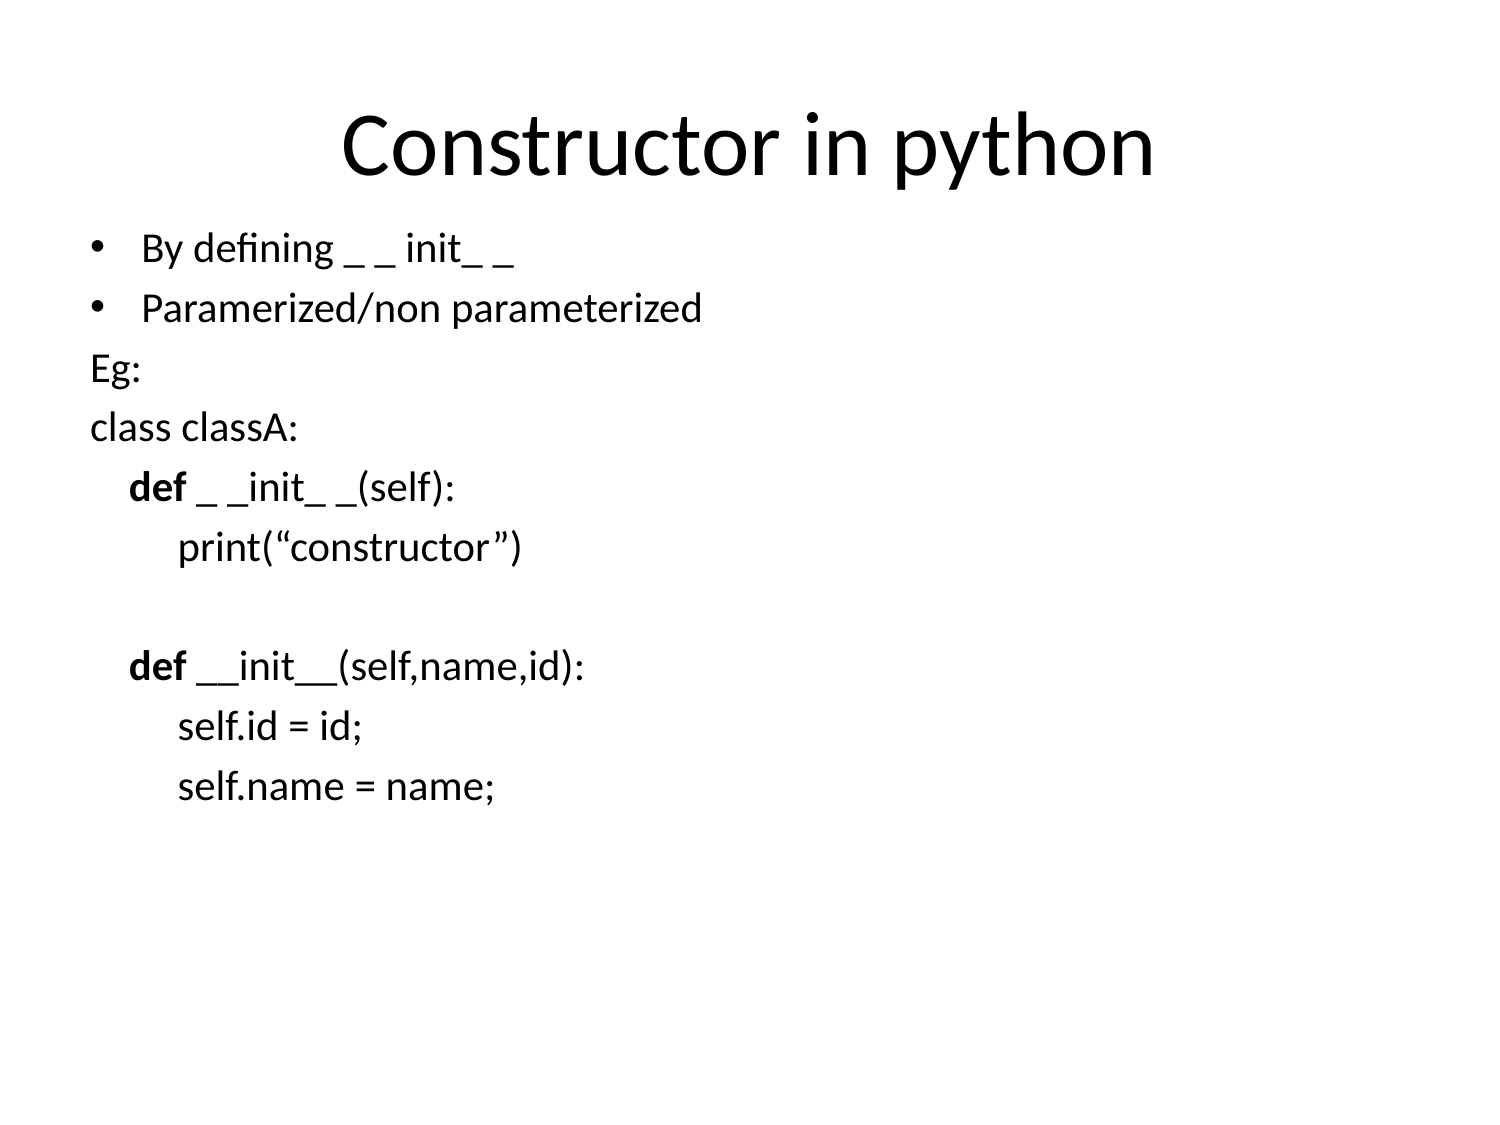

# Constructor in python
By defining _ _ init_ _
Paramerized/non parameterized
Eg:
class classA:
    def _ _init_ _(self):
         print(“constructor”)

    def __init__(self,name,id):
         self.id = id;
         self.name = name;